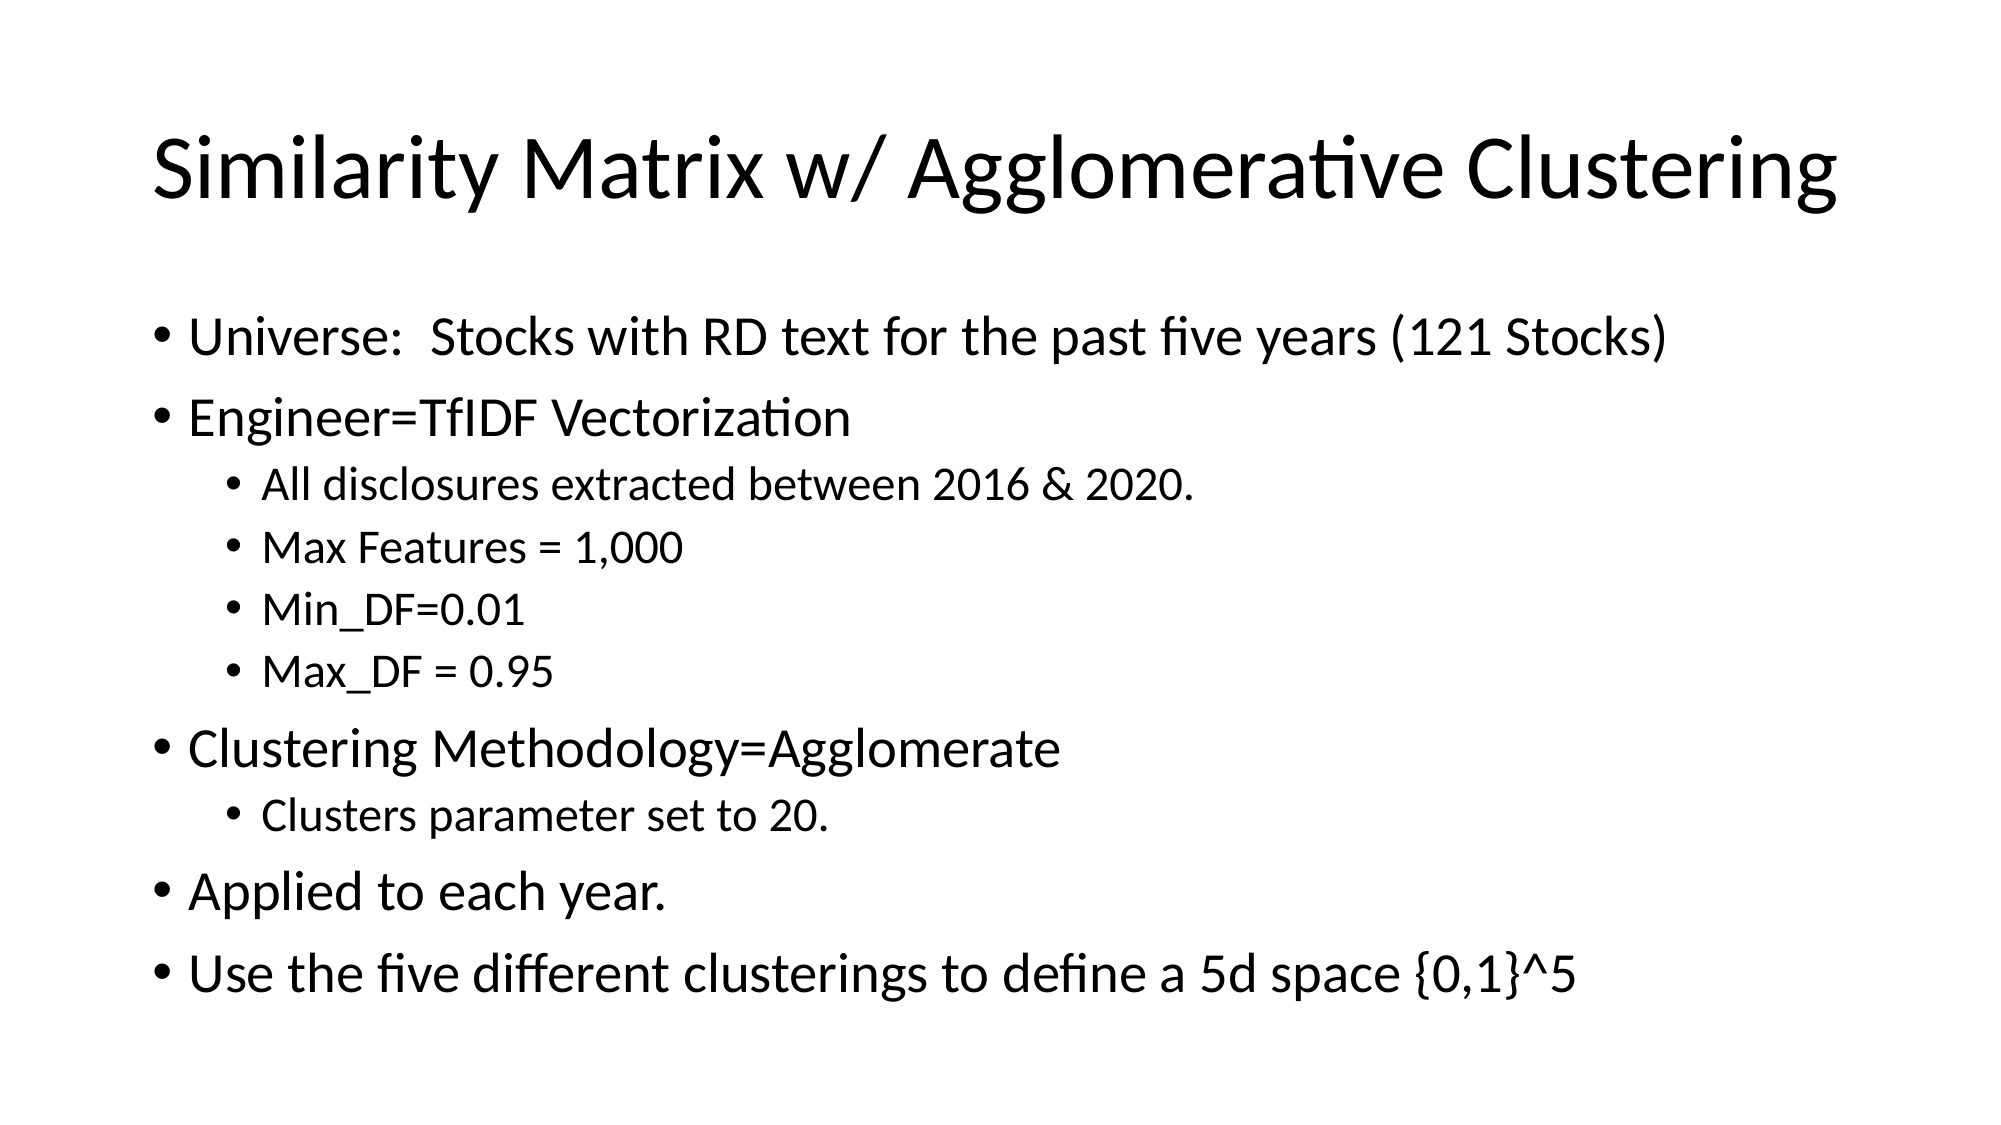

# Similarity Matrix w/ Agglomerative Clustering
Universe:  Stocks with RD text for the past five years (121 Stocks)
Engineer=TfIDF Vectorization
All disclosures extracted between 2016 & 2020.
Max Features = 1,000
Min_DF=0.01
Max_DF = 0.95
Clustering Methodology=Agglomerate
Clusters parameter set to 20.
Applied to each year.
Use the five different clusterings to define a 5d space {0,1}^5